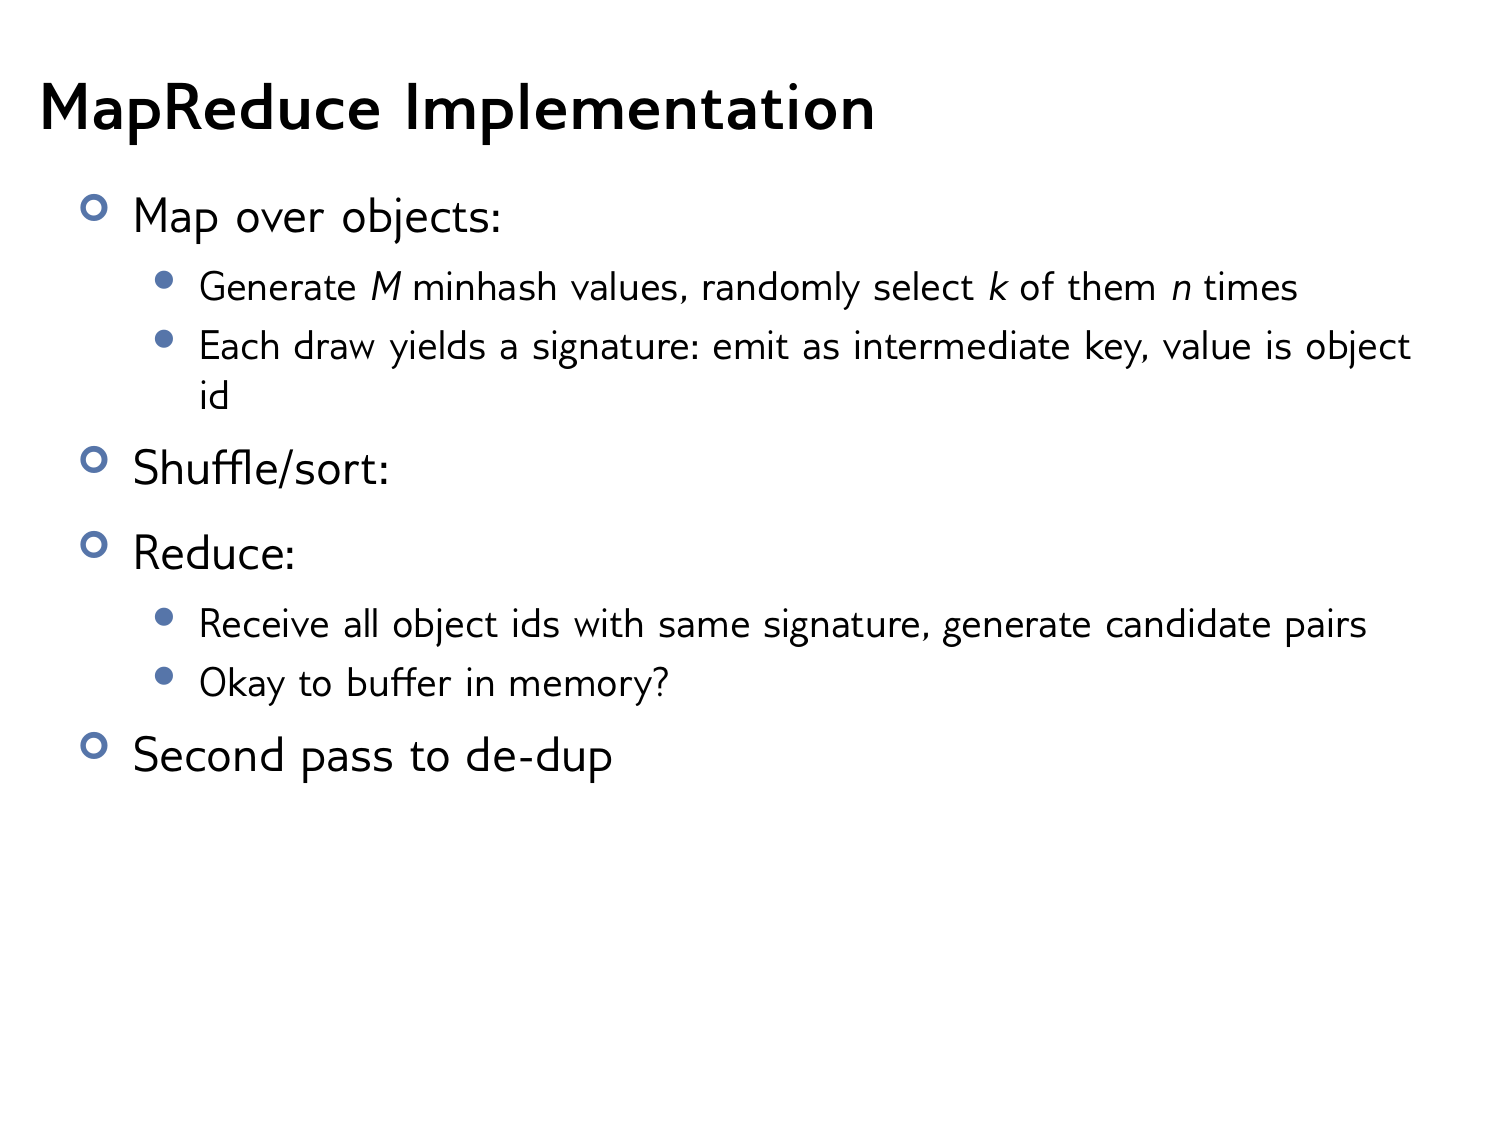

# MapReduce Implementation
Map over objects:
Generate M minhash values, randomly select k of them n times
Each draw yields a signature: emit as intermediate key, value is object id
Shuffle/sort:
Reduce:
Receive all object ids with same signature, generate candidate pairs
Okay to buffer in memory?
Second pass to de-dup